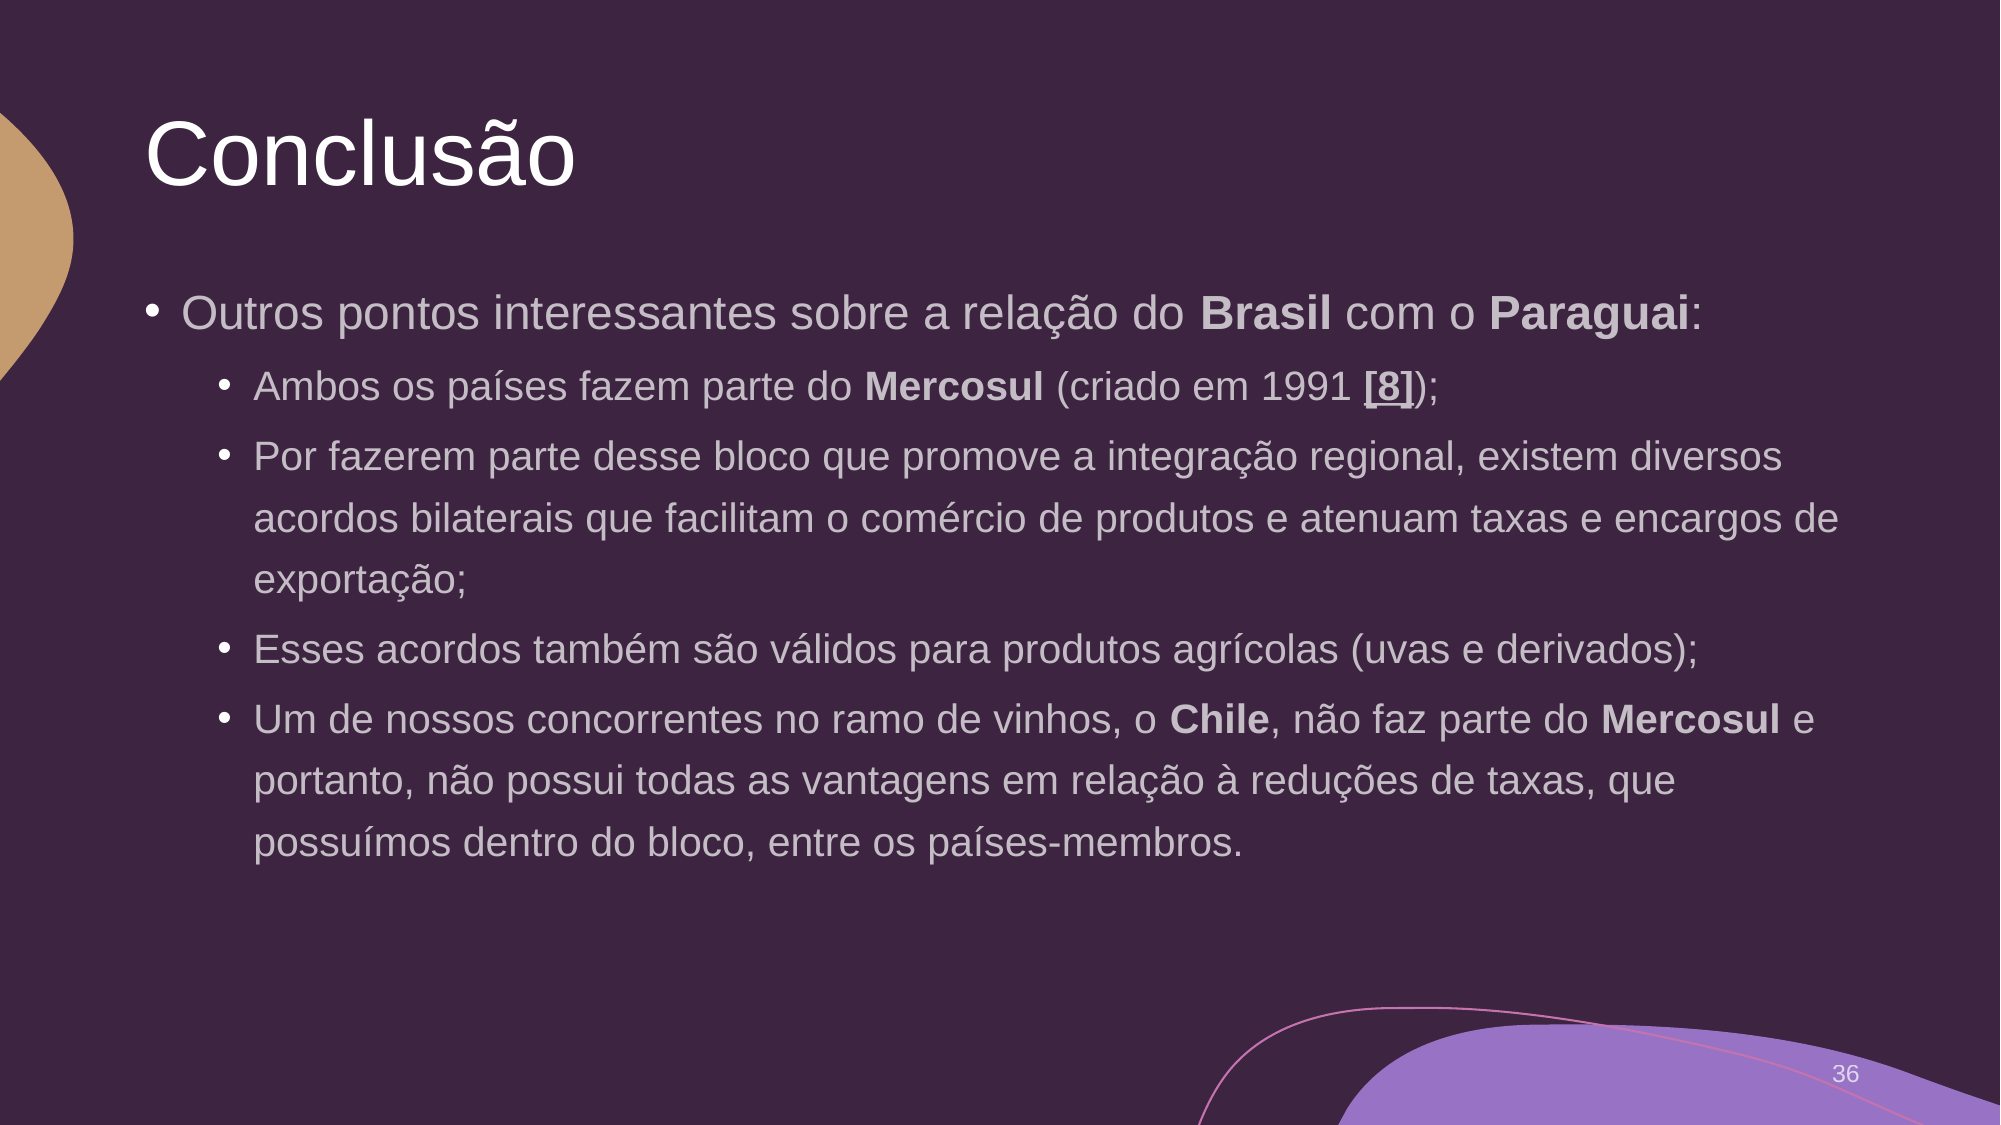

# Conclusão
Outros pontos interessantes sobre a relação do Brasil com o Paraguai:
Ambos os países fazem parte do Mercosul (criado em 1991 [8]);
Por fazerem parte desse bloco que promove a integração regional, existem diversos acordos bilaterais que facilitam o comércio de produtos e atenuam taxas e encargos de exportação;
Esses acordos também são válidos para produtos agrícolas (uvas e derivados);
Um de nossos concorrentes no ramo de vinhos, o Chile, não faz parte do Mercosul e portanto, não possui todas as vantagens em relação à reduções de taxas, que possuímos dentro do bloco, entre os países-membros.

36